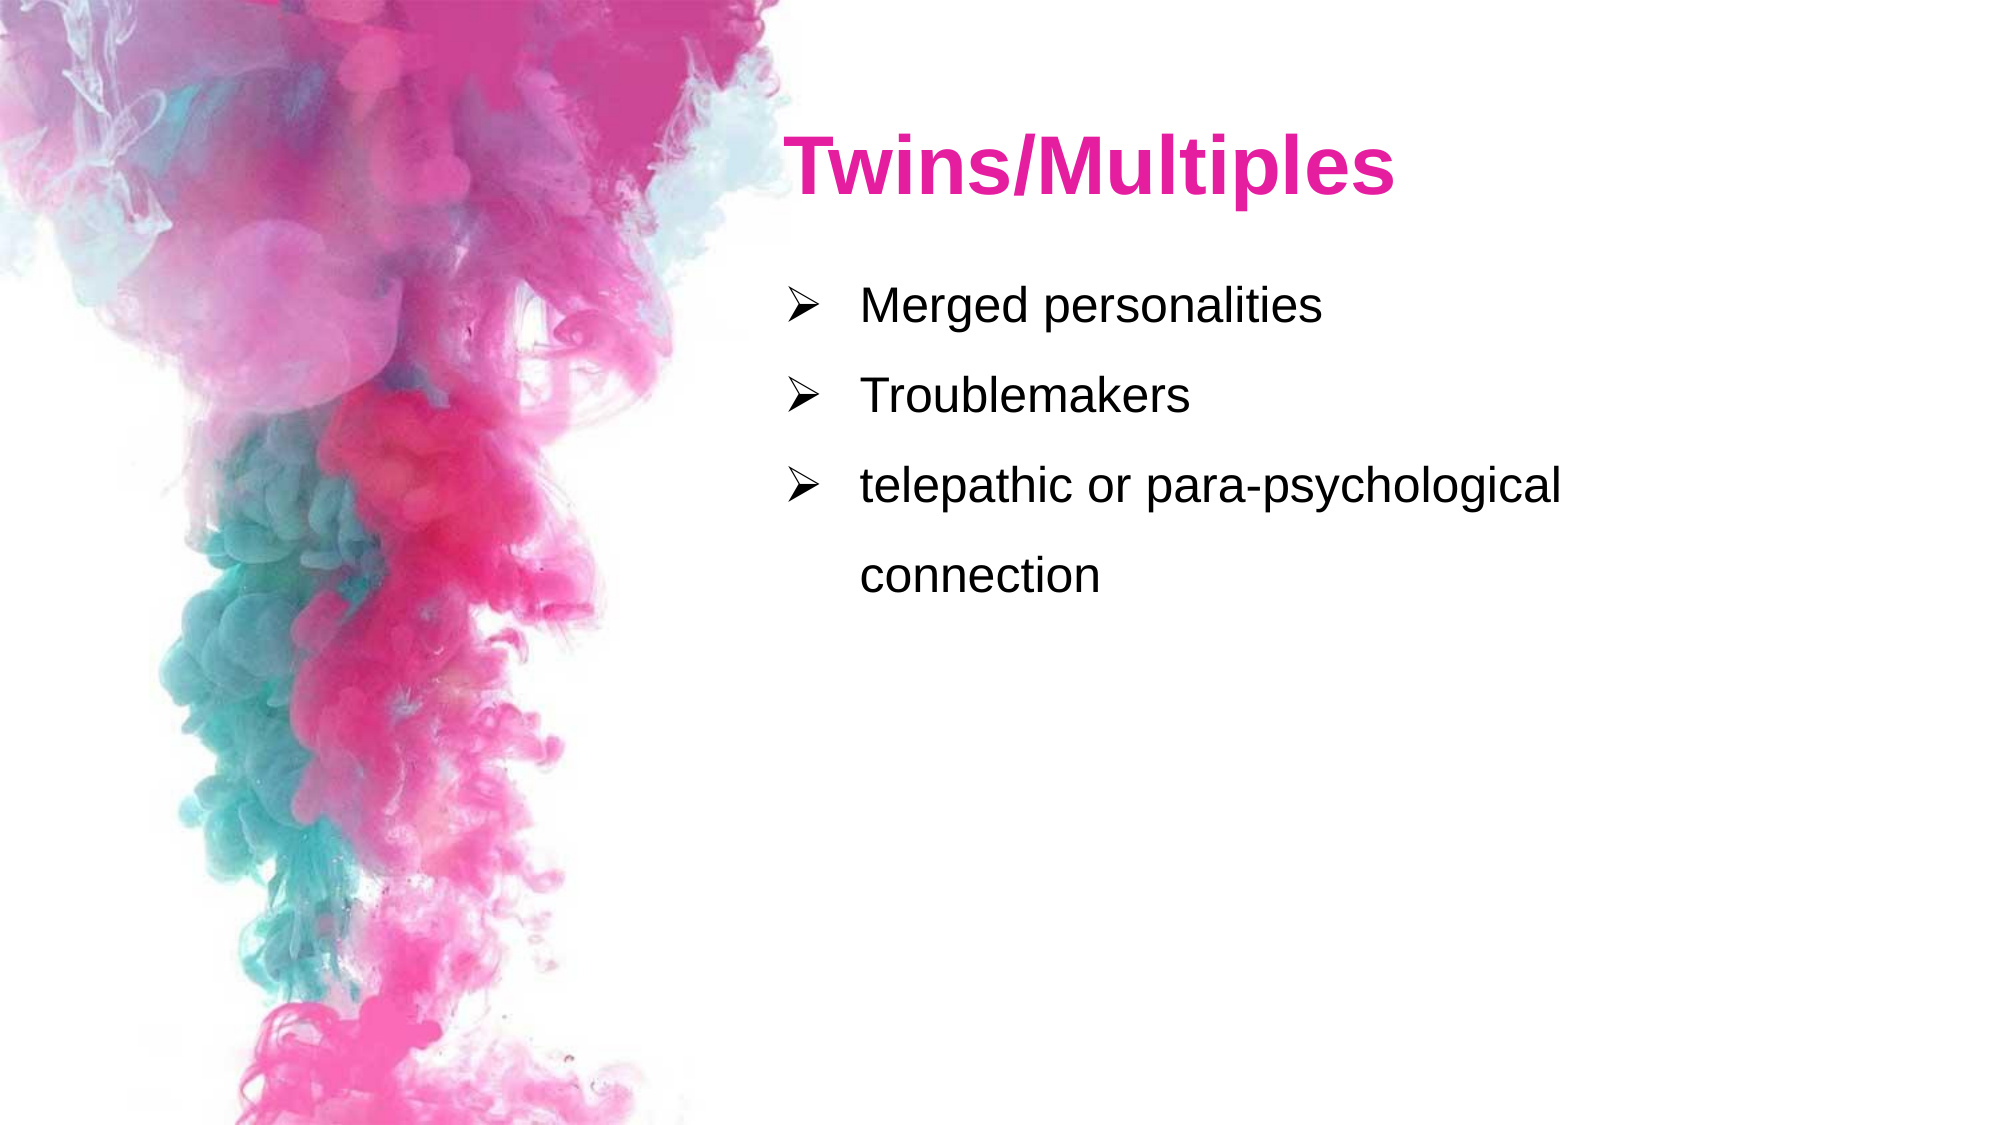

Twins/Multiples
Merged personalities
Troublemakers
telepathic or para-psychological connection